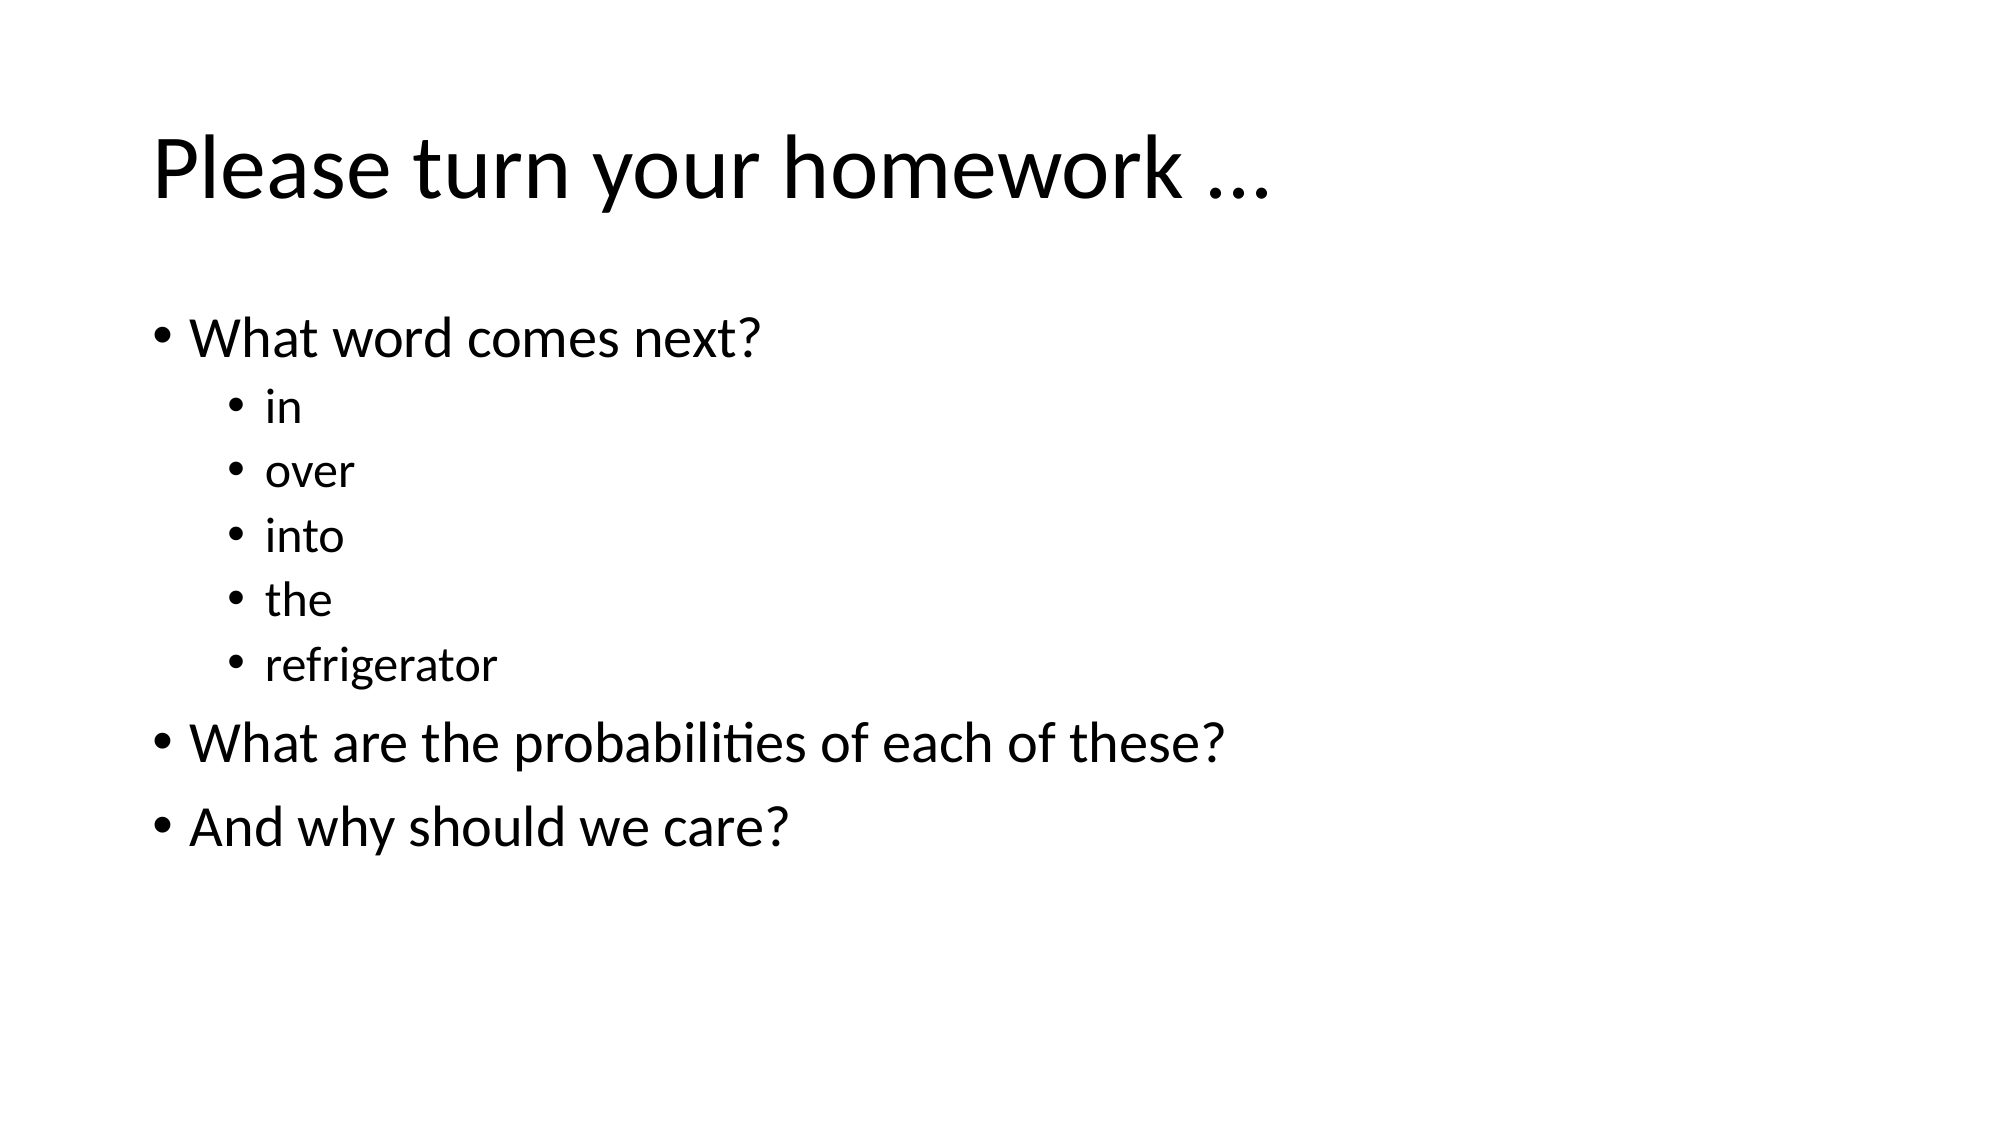

# Please turn your homework ...
What word comes next?
in
over
into
the
refrigerator
What are the probabilities of each of these?
And why should we care?